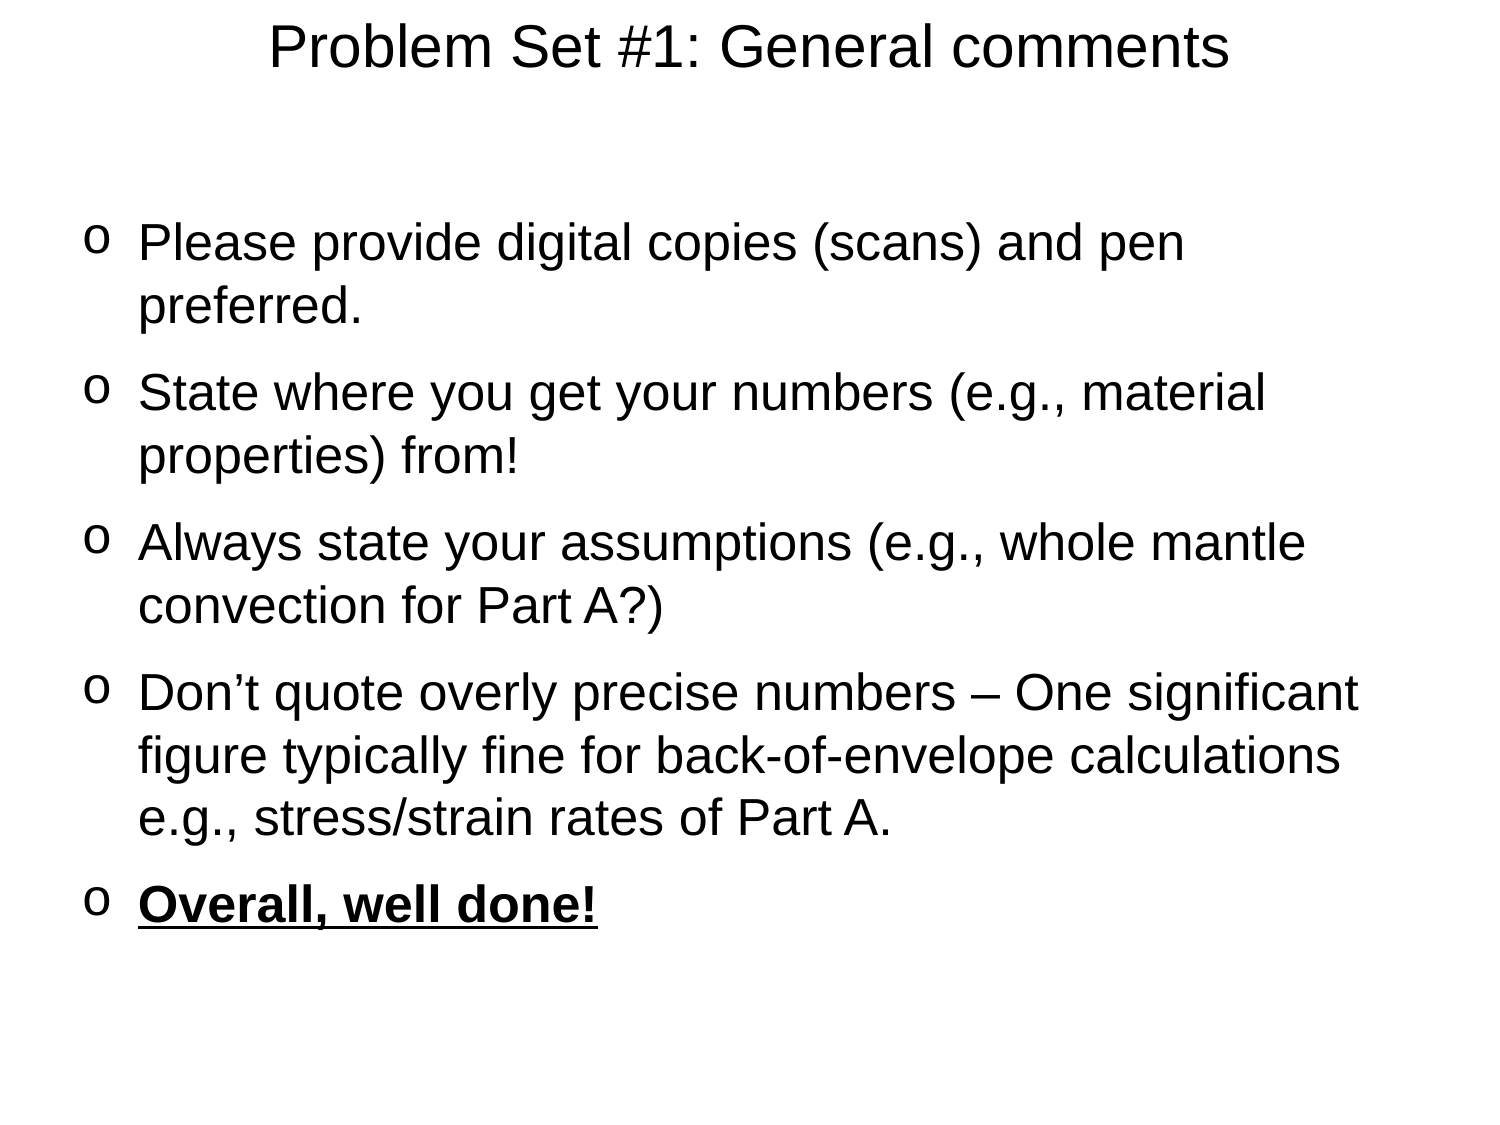

Problem Set #1: General comments

Please provide digital copies (scans) and pen preferred.

State where you get your numbers (e.g., material properties) from!

Always state your assumptions (e.g., whole mantle convection for Part A?)

Don’t quote overly precise numbers – One significant figure typically fine for back-of-envelope calculations e.g., stress/strain rates of Part A.

Overall, well done!